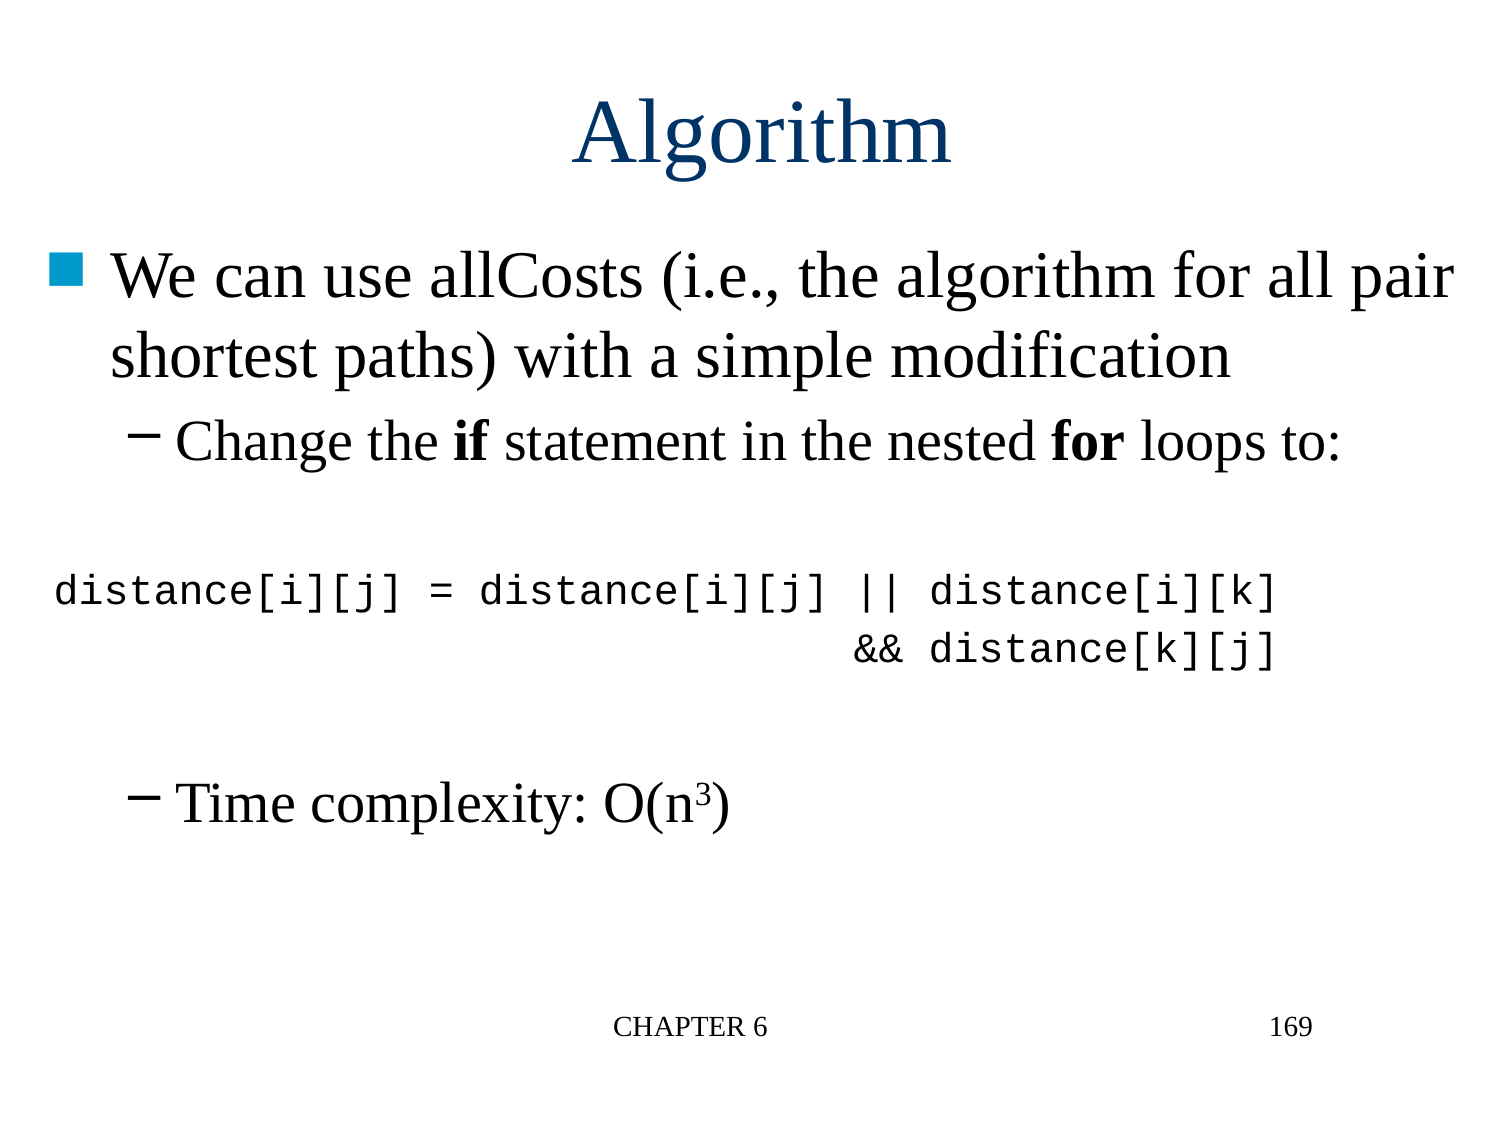

Algorithm
We can use allCosts (i.e., the algorithm for all pair shortest paths) with a simple modification
Change the if statement in the nested for loops to:

distance[i][j] = distance[i][j] || distance[i][k]
                                && distance[k][j]

Time complexity: O(n3)

CHAPTER 6
169